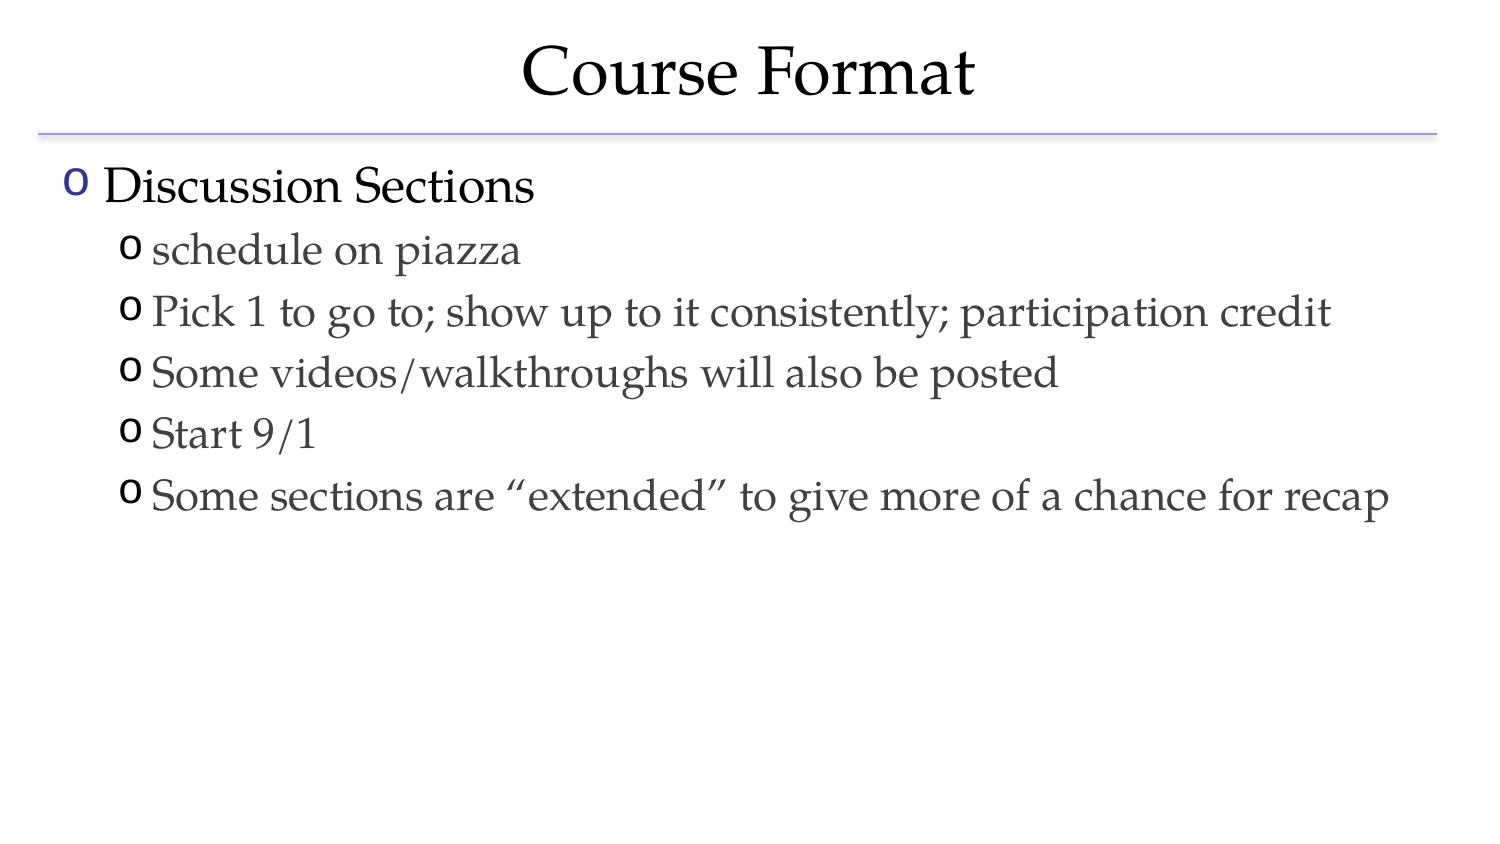

# Course Format
Discussion Sections
schedule on piazza
Pick 1 to go to; show up to it consistently; participation credit
Some videos/walkthroughs will also be posted
Start 9/1
Some sections are “extended” to give more of a chance for recap